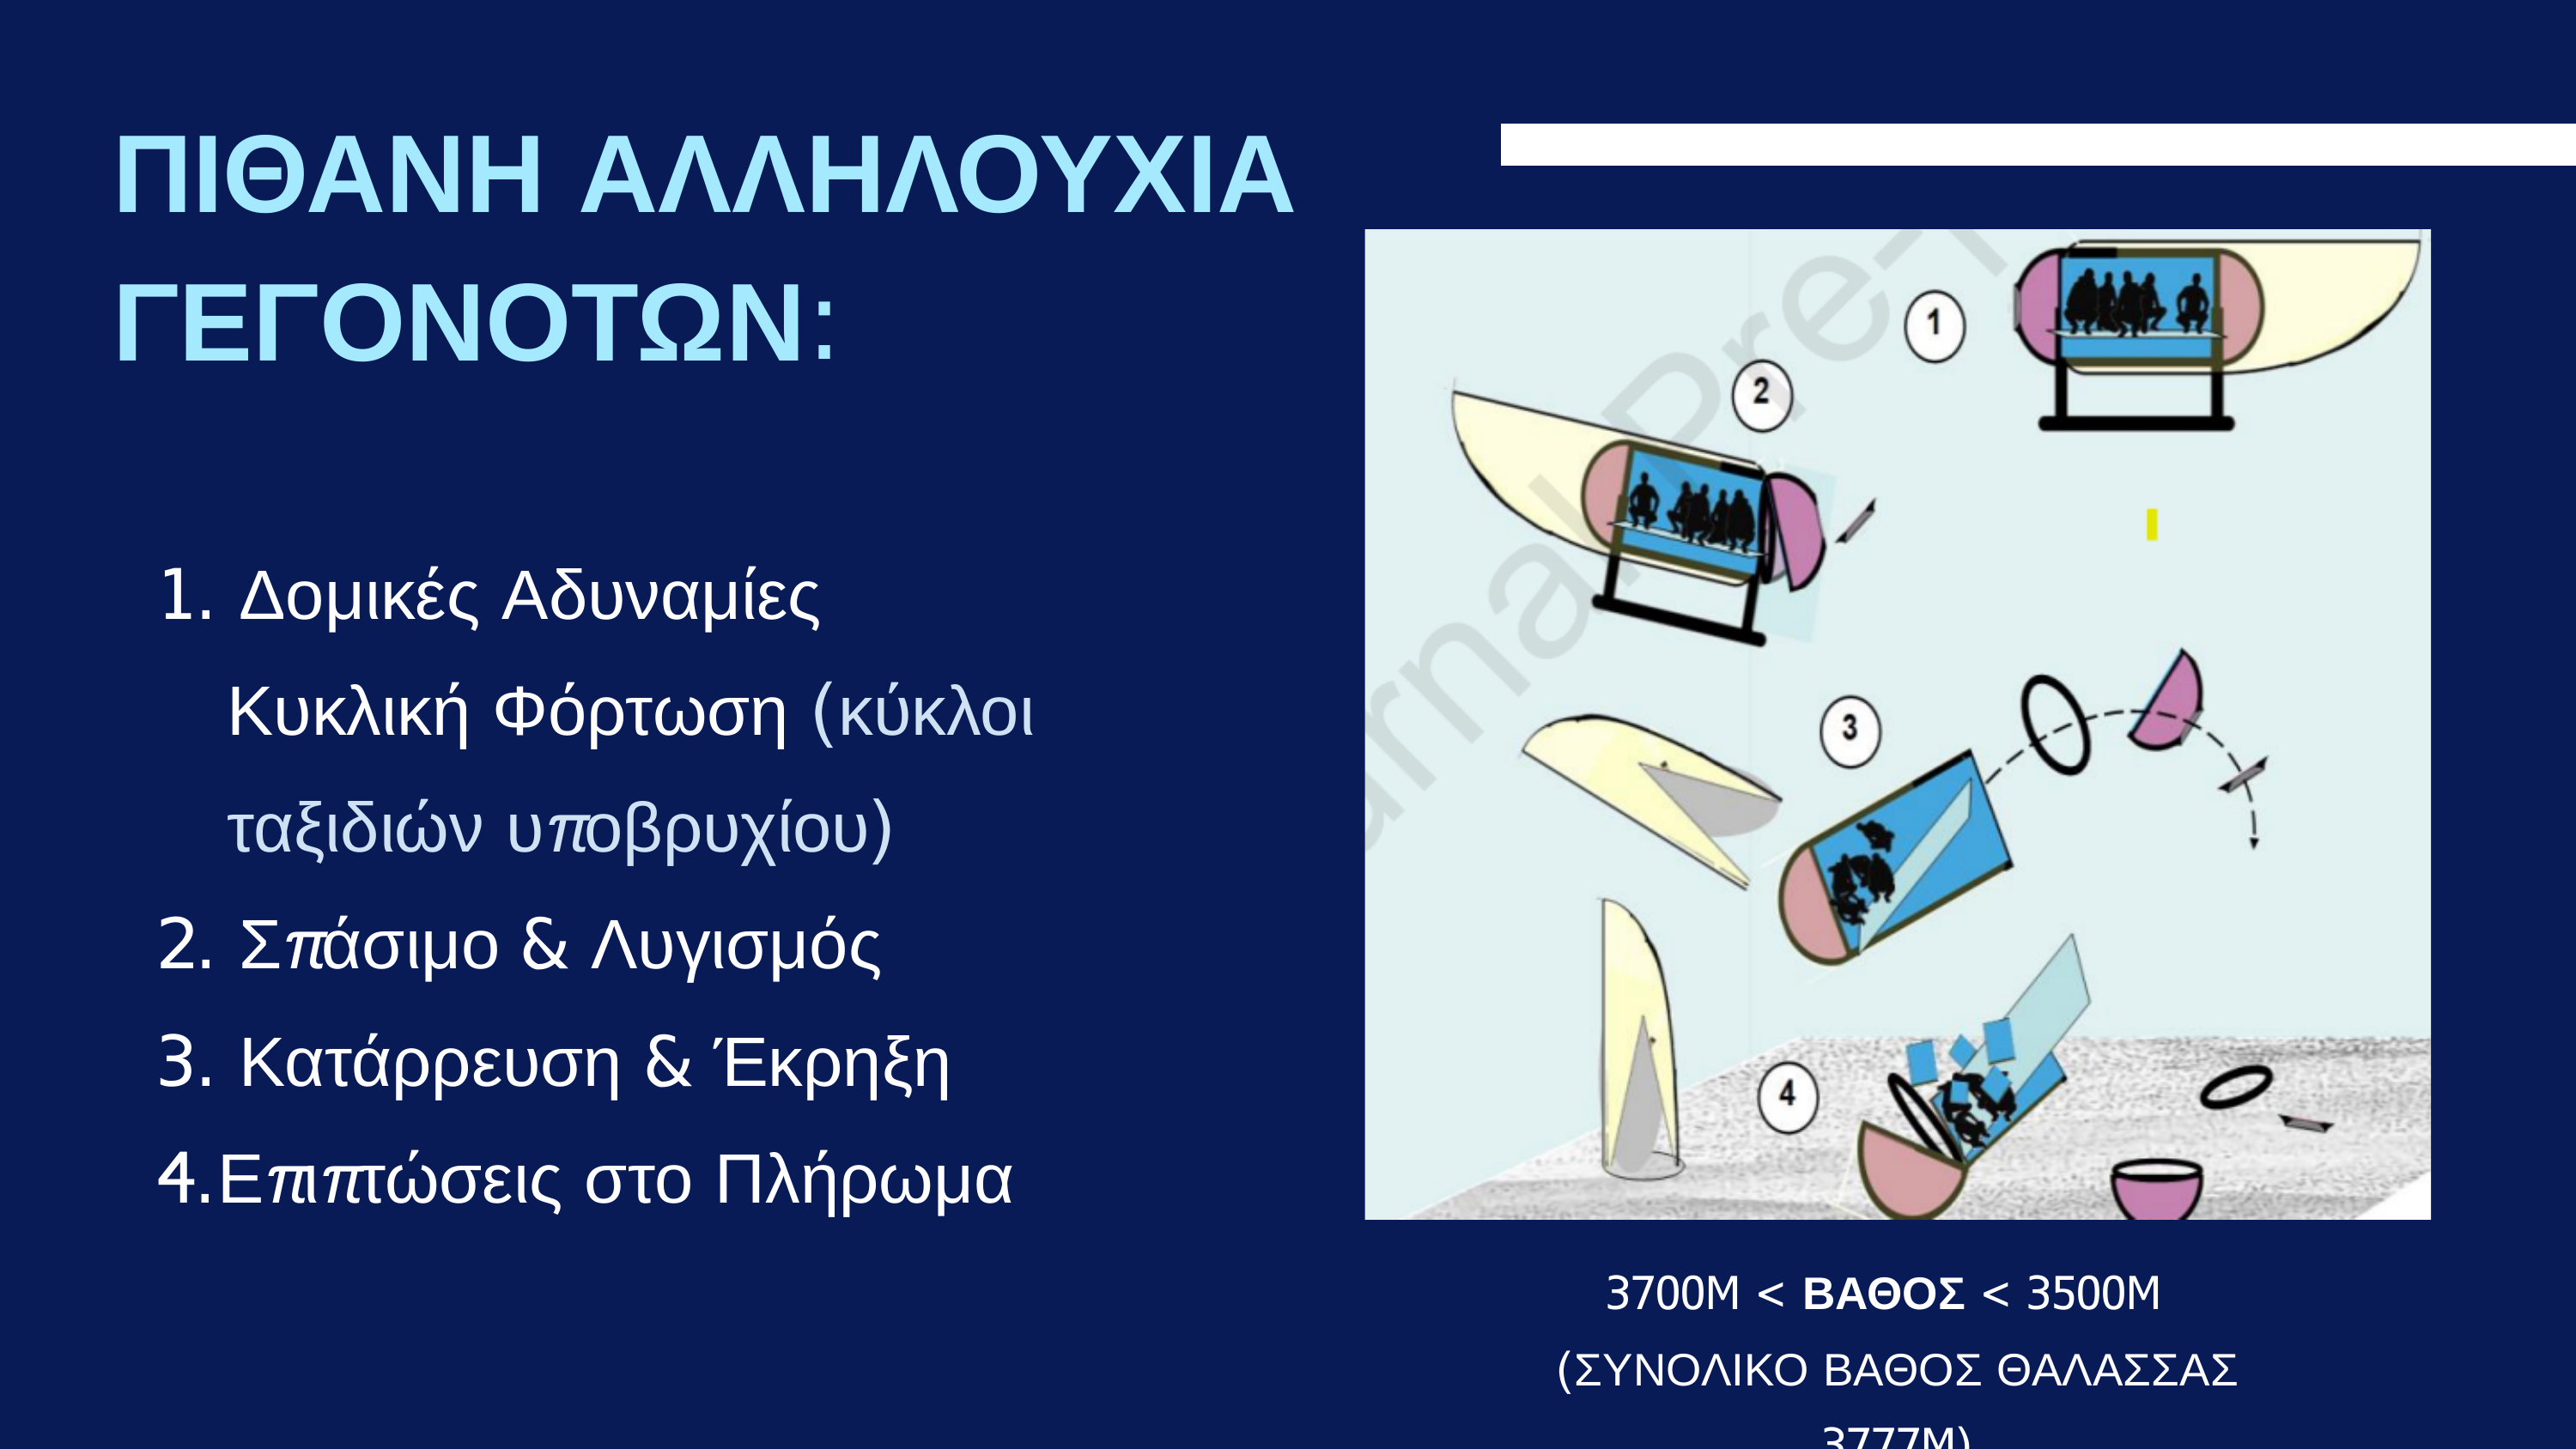

ΠΙΘΑΝΗ ΑΛΛΗΛΟΥΧΙΑ ΓΕΓΟΝΟΤΩΝ:

 Δομικές Αδυναμίες
Κυκλική Φόρτωση (κύκλοι ταξιδιών υποβρυχίου)
 Σπάσιμο & Λυγισμός
 Κατάρρευση & Έκρηξη
Επιπτώσεις στο Πλήρωμα
3700M < ΒΑΘΟΣ < 3500M
(ΣΥΝΟΛΙΚΟ ΒΑΘΟΣ ΘΑΛΑΣΣΑΣ 3777M)